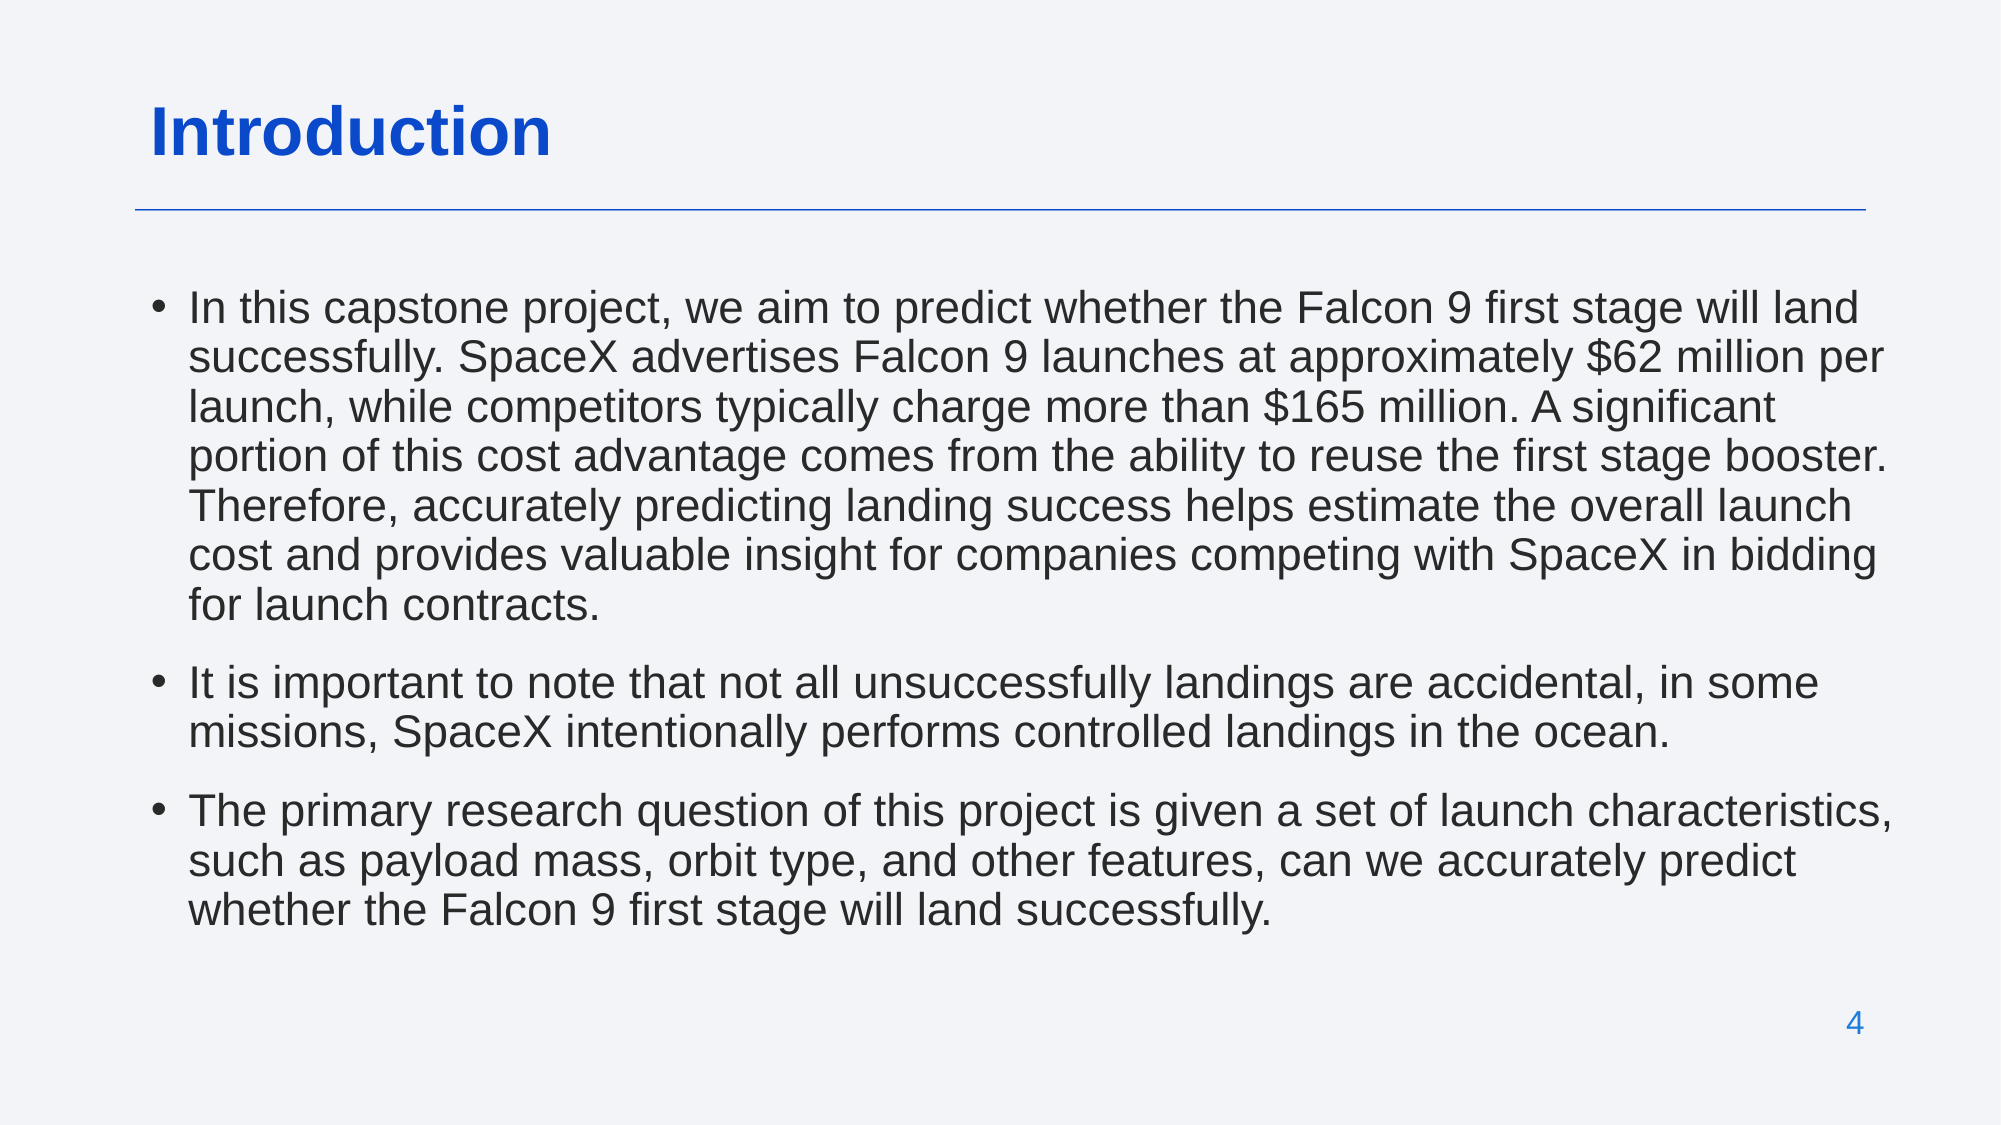

Introduction
In this capstone project, we aim to predict whether the Falcon 9 first stage will land successfully. SpaceX advertises Falcon 9 launches at approximately $62 million per launch, while competitors typically charge more than $165 million. A significant portion of this cost advantage comes from the ability to reuse the first stage booster. Therefore, accurately predicting landing success helps estimate the overall launch cost and provides valuable insight for companies competing with SpaceX in bidding for launch contracts.
It is important to note that not all unsuccessfully landings are accidental, in some missions, SpaceX intentionally performs controlled landings in the ocean.
The primary research question of this project is given a set of launch characteristics, such as payload mass, orbit type, and other features, can we accurately predict whether the Falcon 9 first stage will land successfully.
4